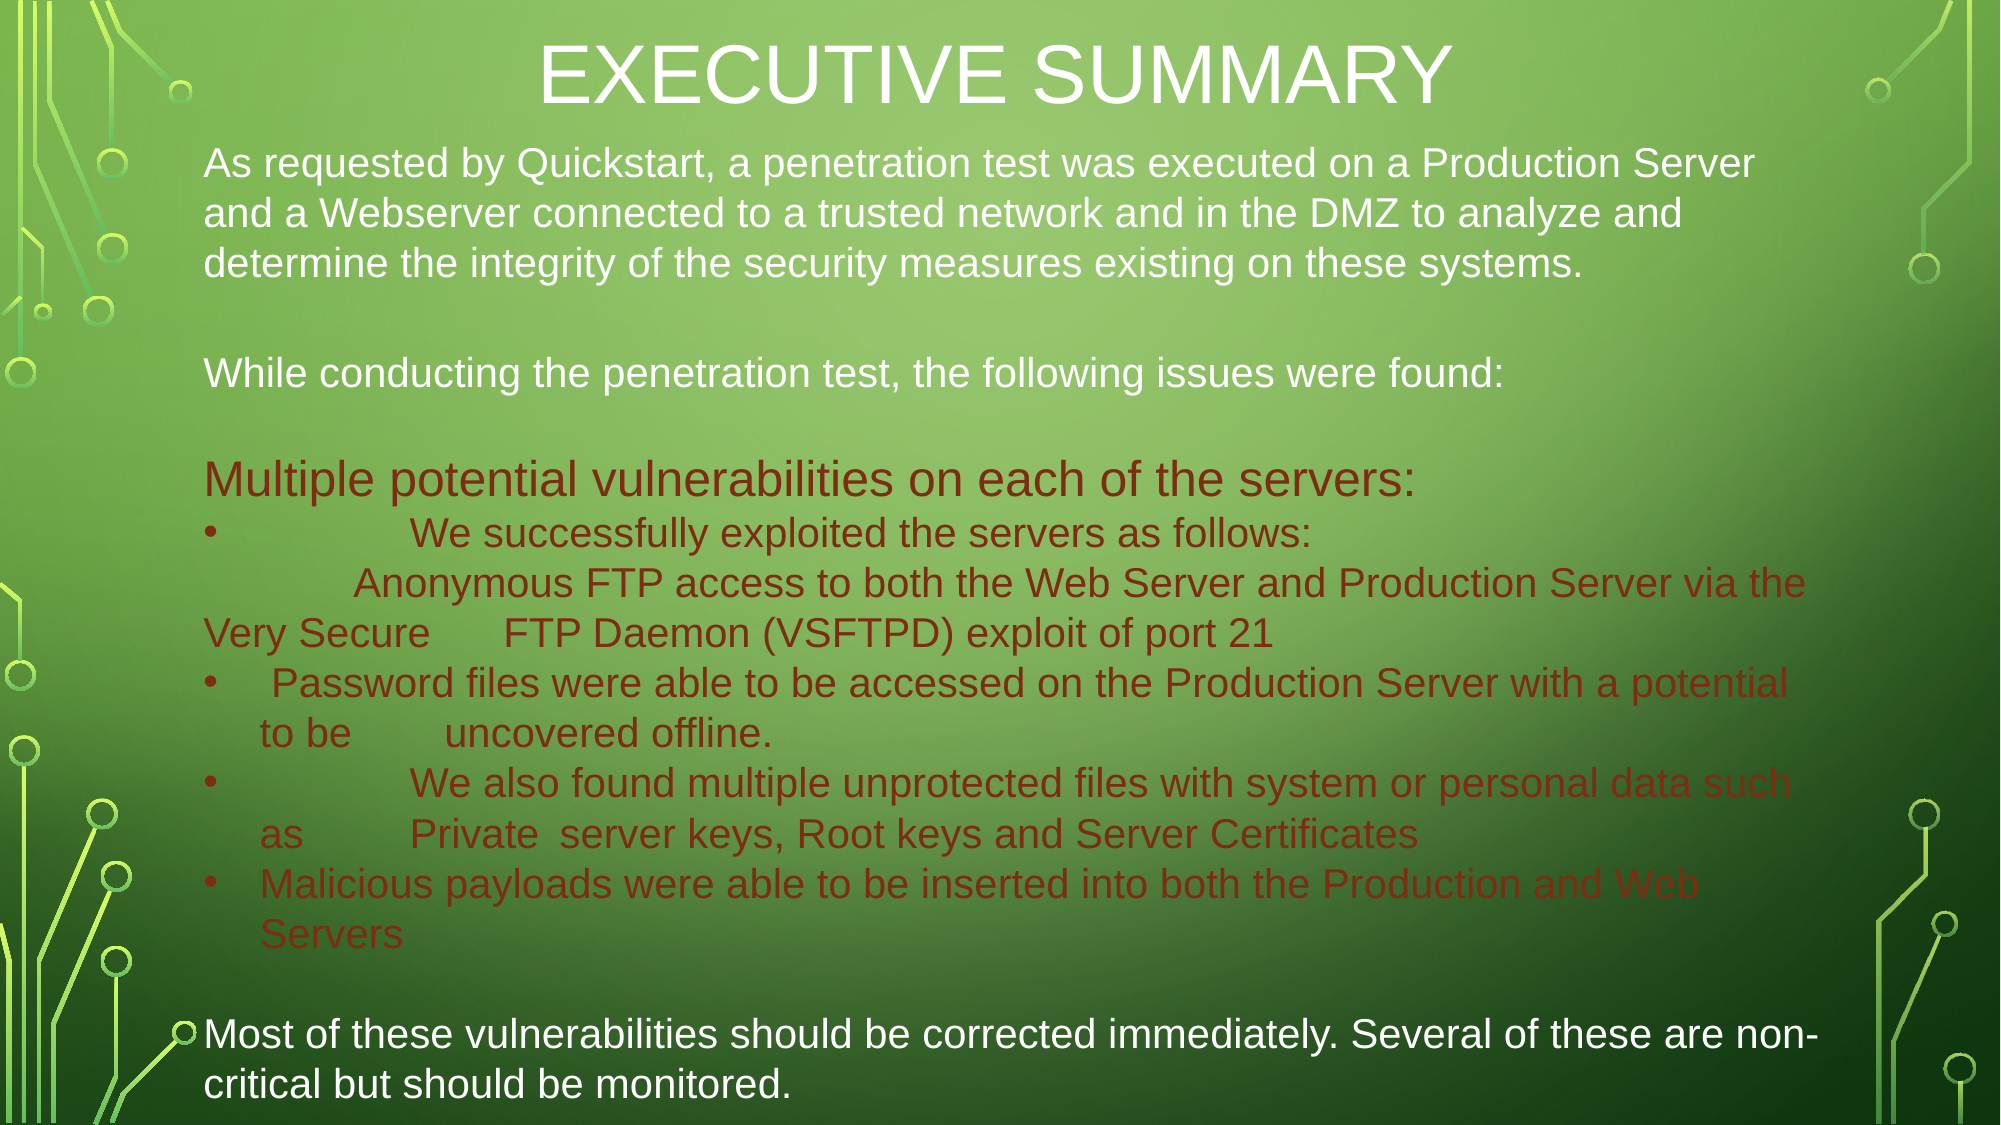

EXECUTIVE SUMMARY
As requested by Quickstart, a penetration test was executed on a Production Server and a Webserver connected to a trusted network and in the DMZ to analyze and determine the integrity of the security measures existing on these systems.

While conducting the penetration test, the following issues were found:

Multiple potential vulnerabilities on each of the servers:
	We successfully exploited the servers as follows:
	Anonymous FTP access to both the Web Server and Production Server via the Very Secure 	FTP Daemon (VSFTPD) exploit of port 21
 Password files were able to be accessed on the Production Server with a potential to be        uncovered offline.
	We also found multiple unprotected files with system or personal data such as 	Private 	server keys, Root keys and Server Certificates
Malicious payloads were able to be inserted into both the Production and Web Servers

Most of these vulnerabilities should be corrected immediately. Several of these are non-critical but should be monitored.